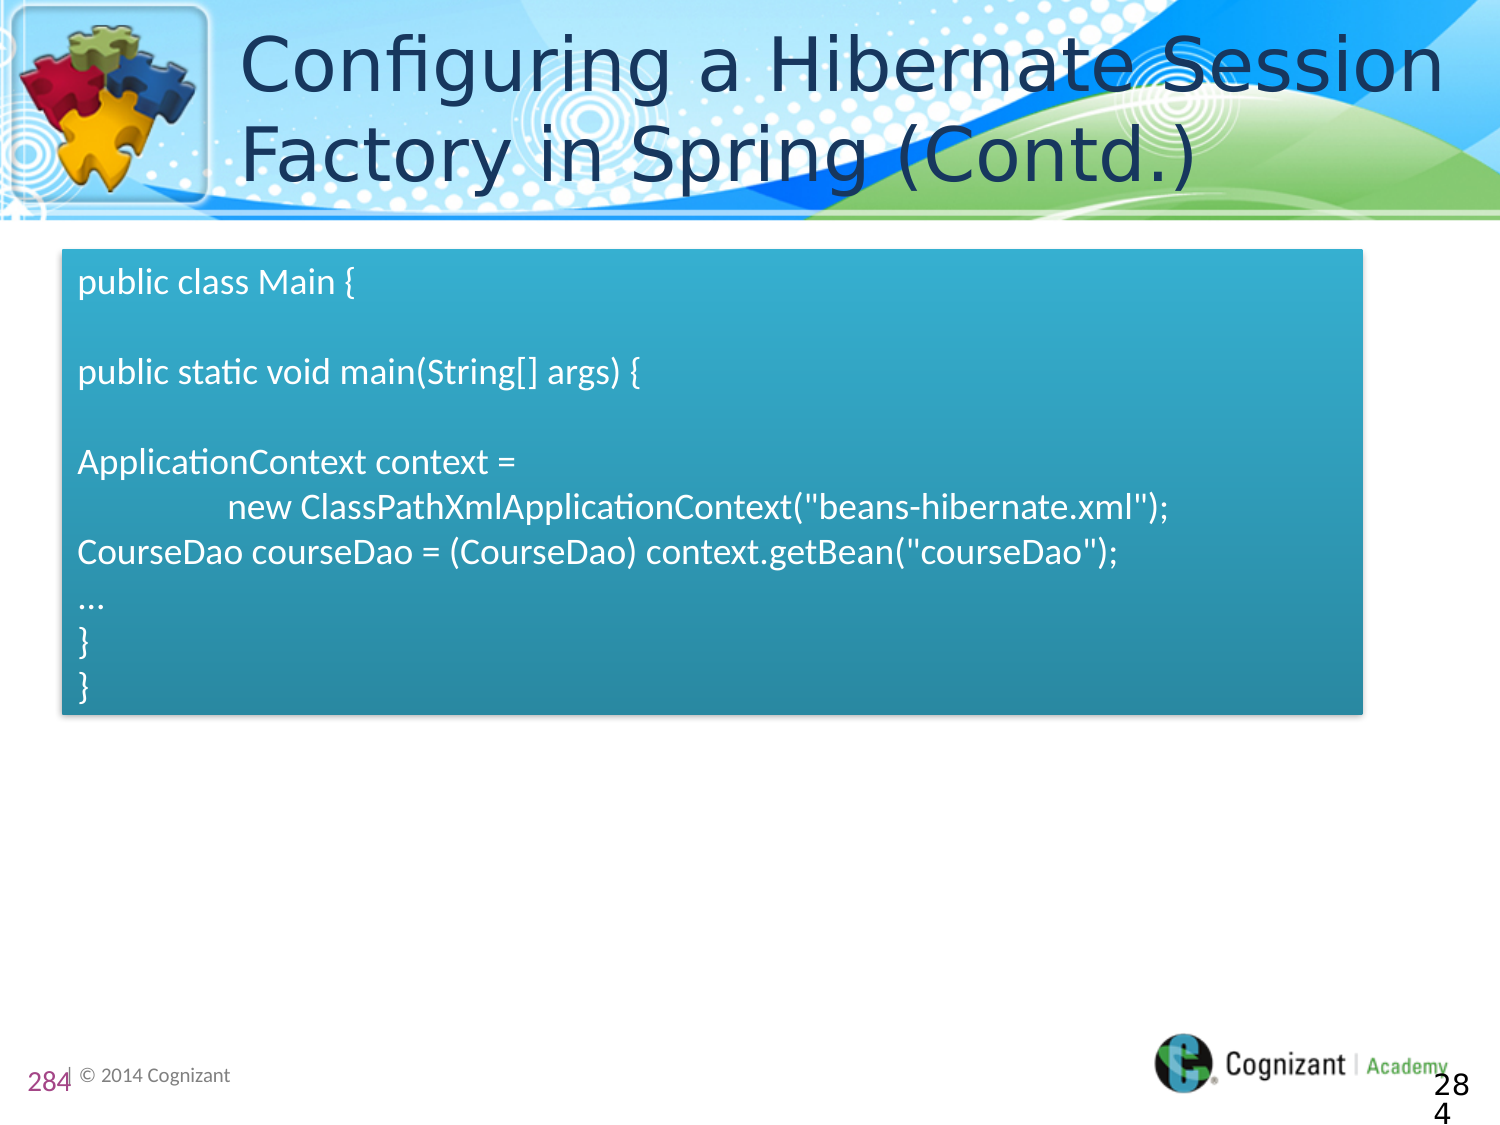

# Configuring a Hibernate Session Factory in Spring (Contd.)
public class Main {

public static void main(String[] args) {

ApplicationContext context =
	new ClassPathXmlApplicationContext("beans-hibernate.xml");
CourseDao courseDao = (CourseDao) context.getBean("courseDao");
...
}
}
284
284